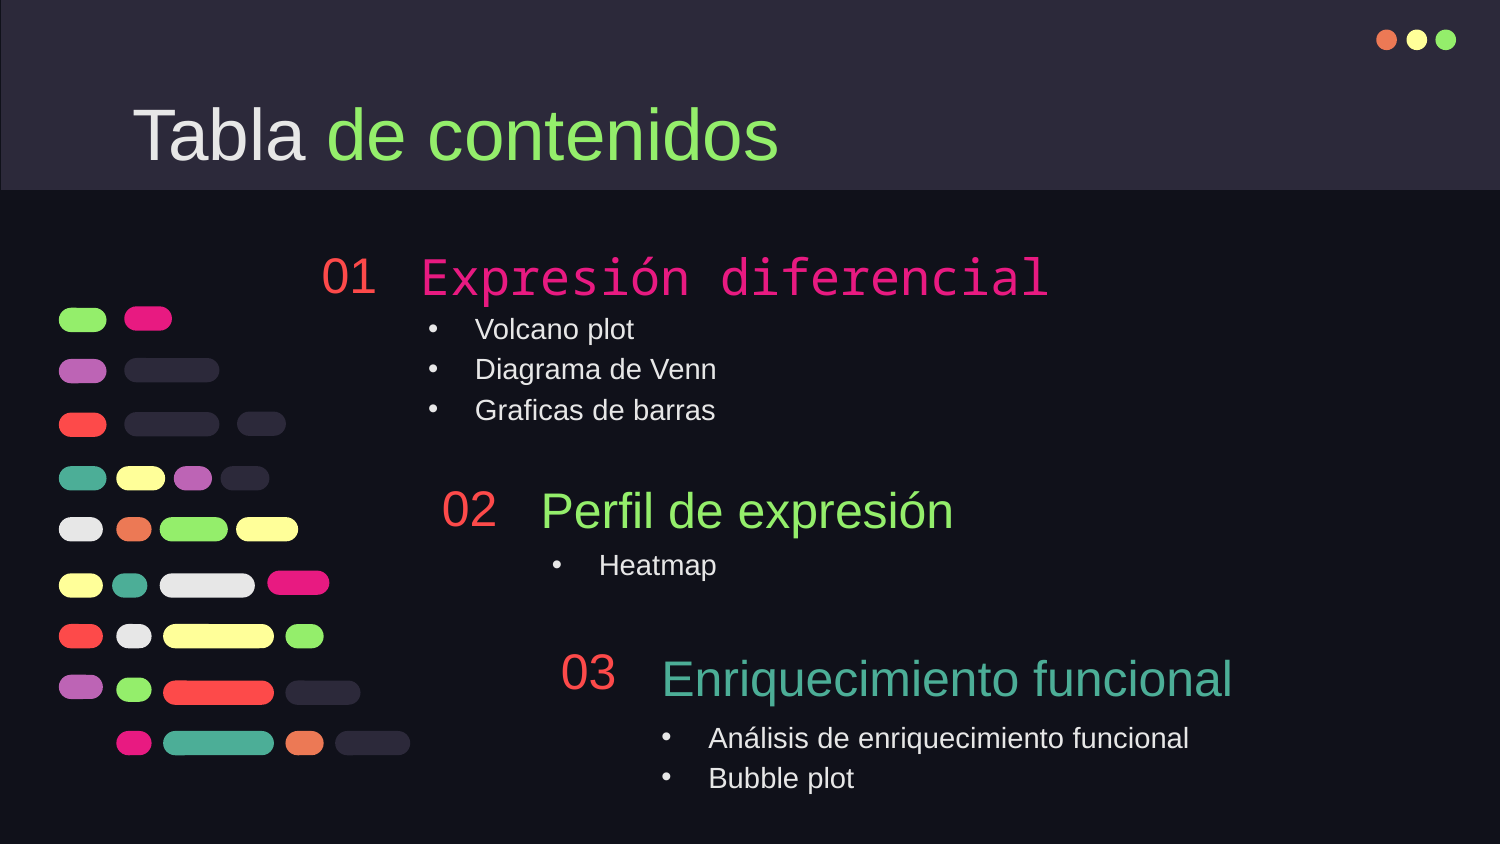

# Tabla de contenidos
01
Expresión diferencial
Volcano plot
Diagrama de Venn
Graficas de barras

02
Perfil de expresión
Heatmap
03
Enriquecimiento funcional
Análisis de enriquecimiento funcional
Bubble plot